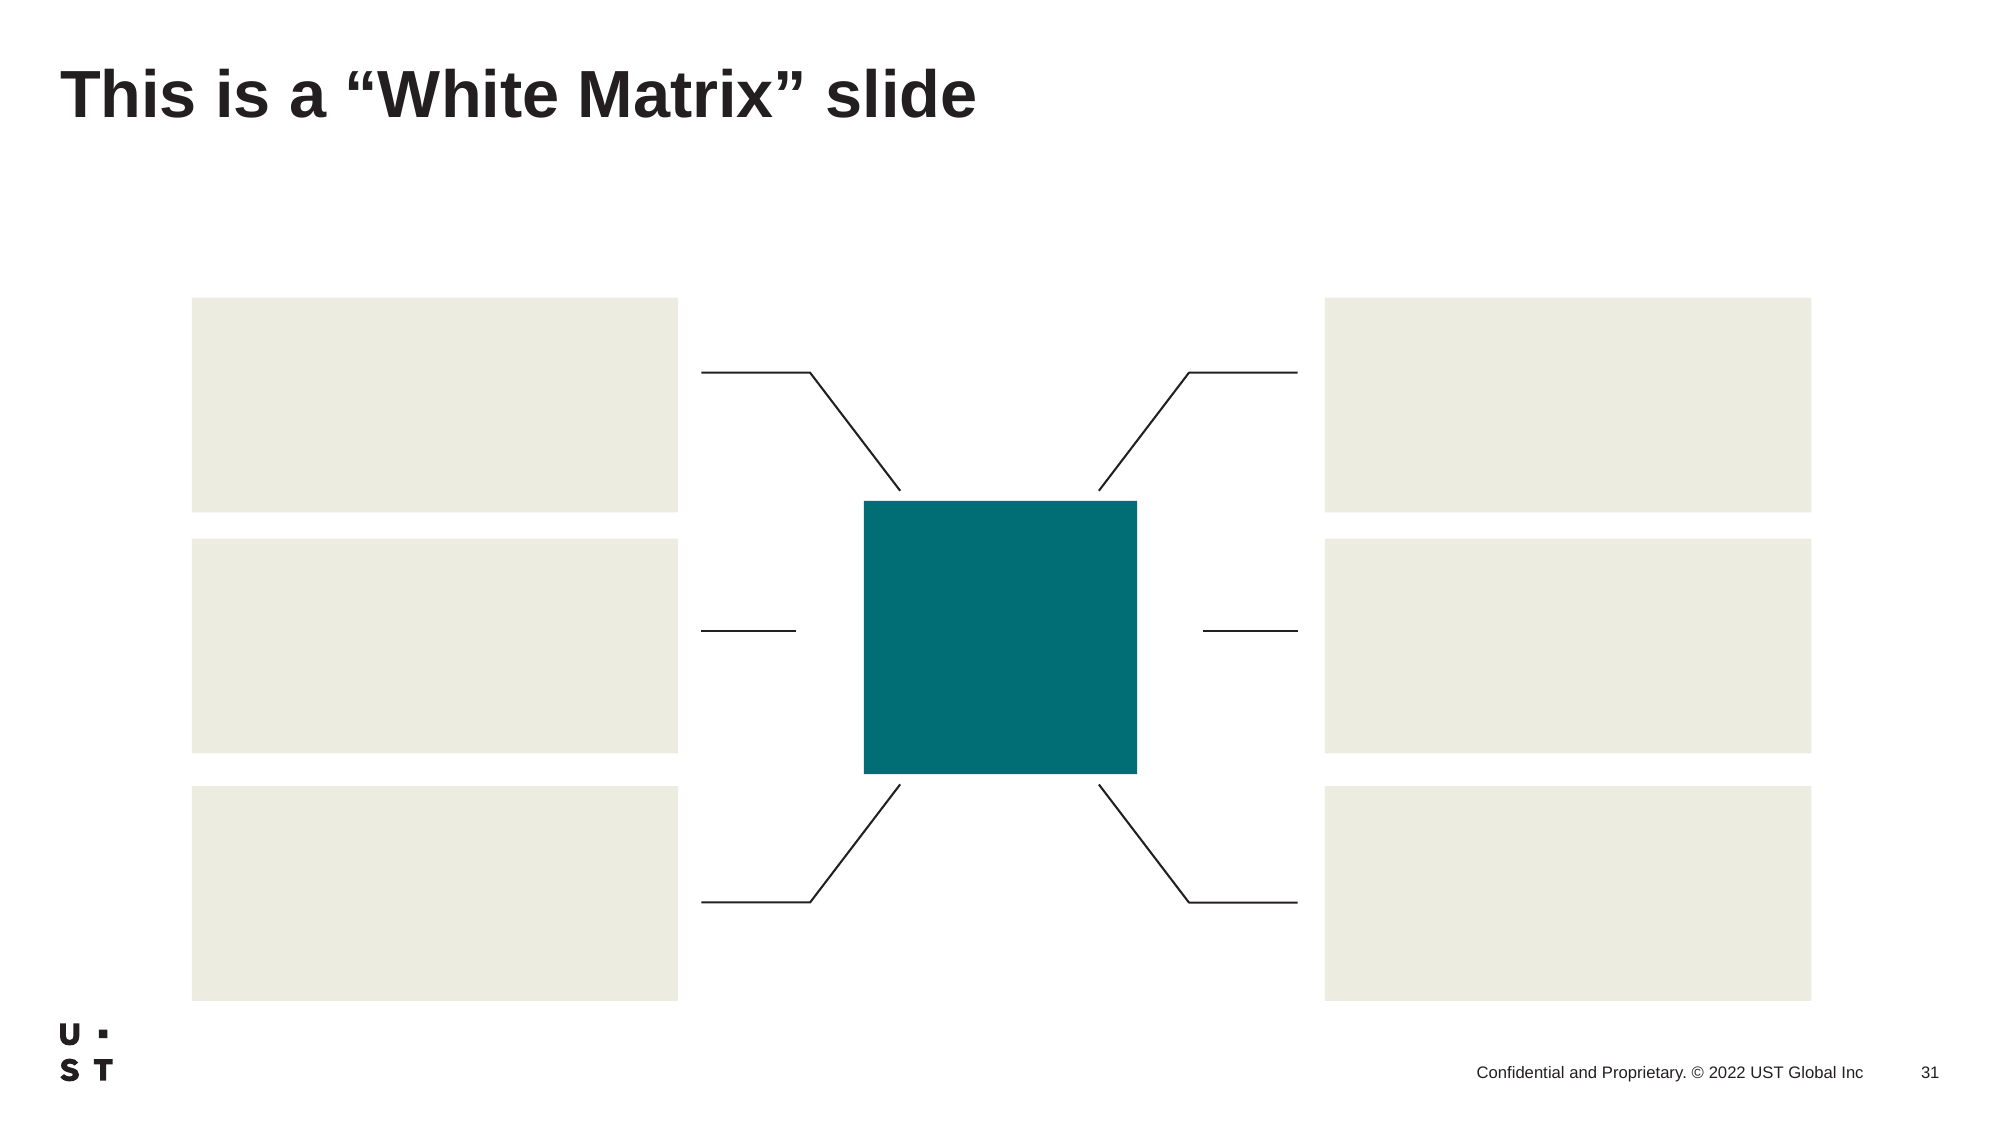

# This is a “White Matrix” slide